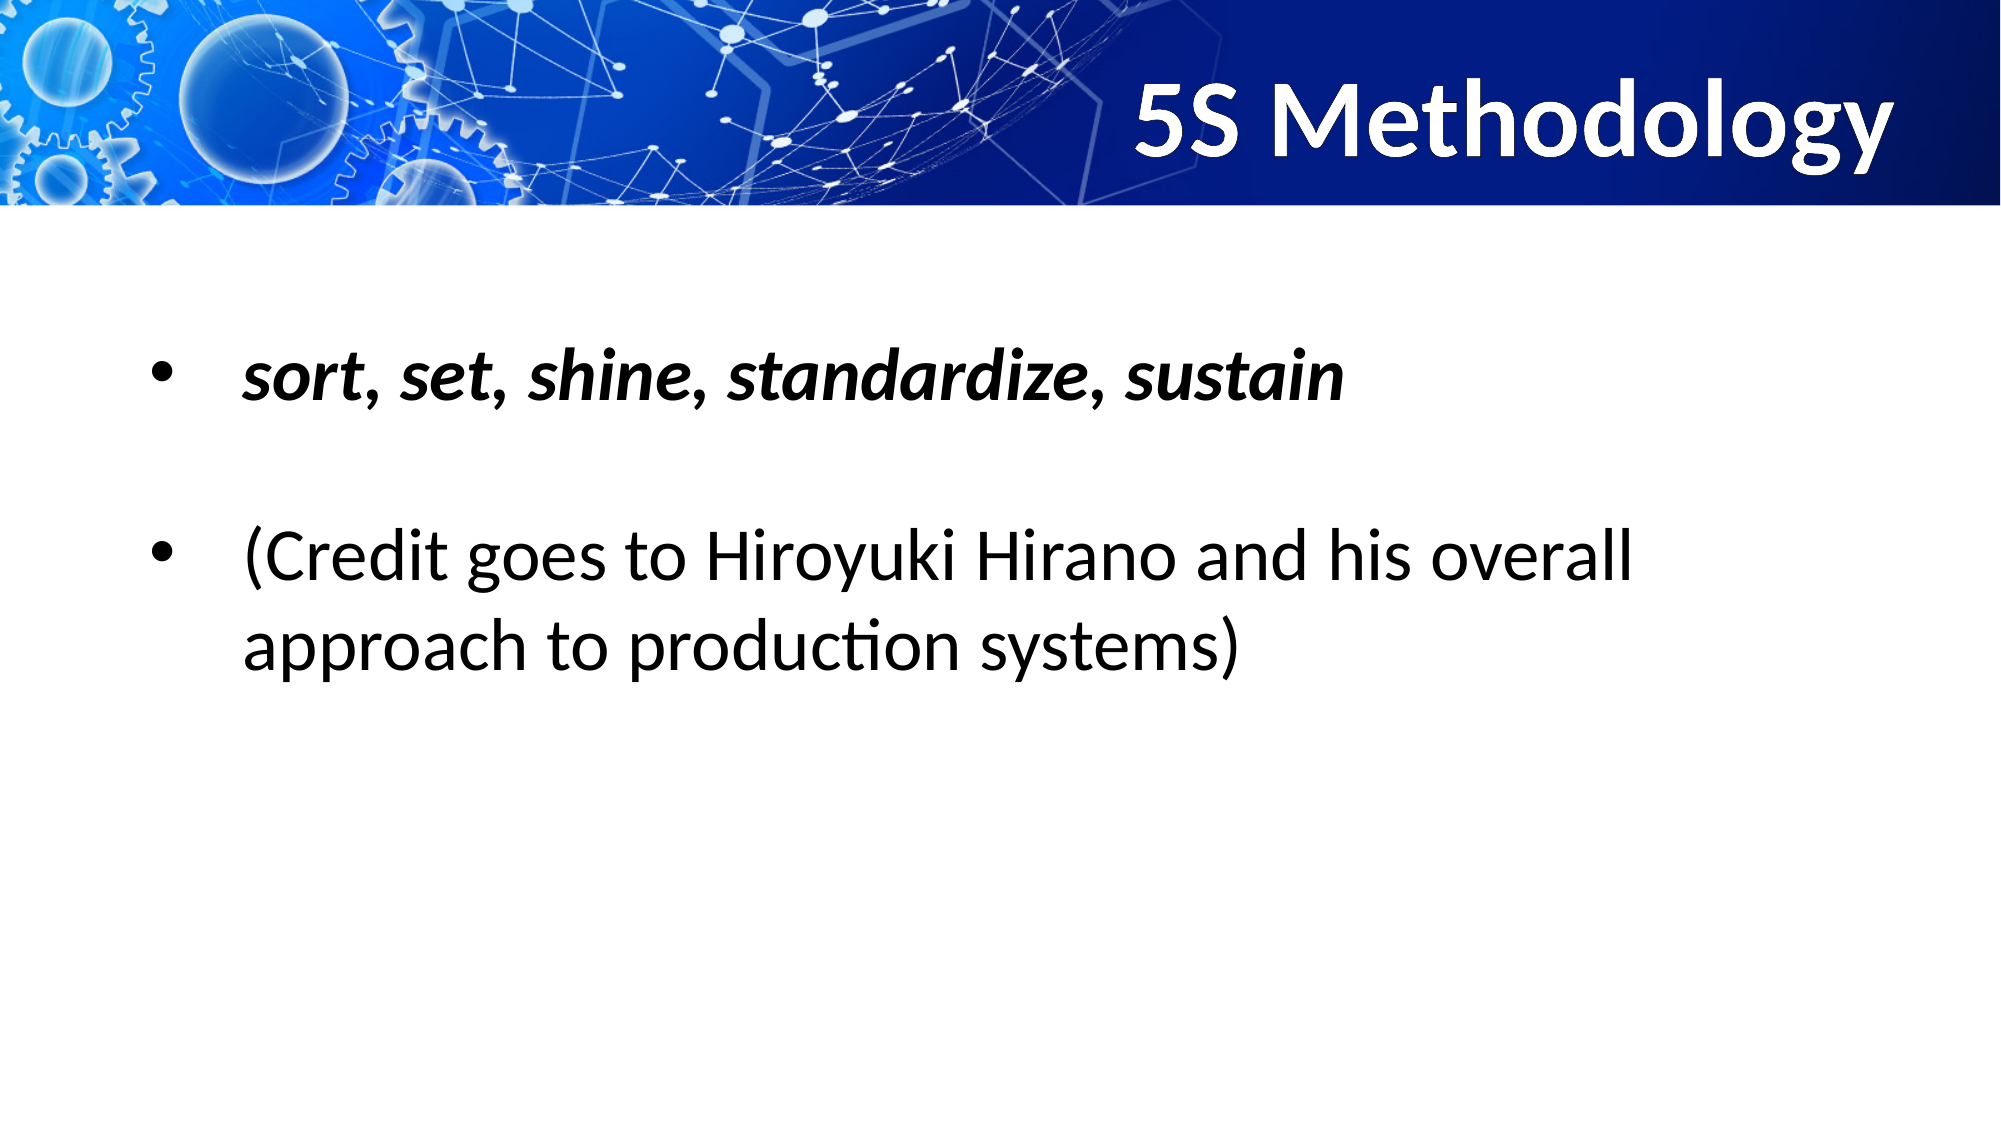

# 5S Methodology
sort, set, shine, standardize, sustain

(Credit goes to Hiroyuki Hirano and his overall approach to production systems)